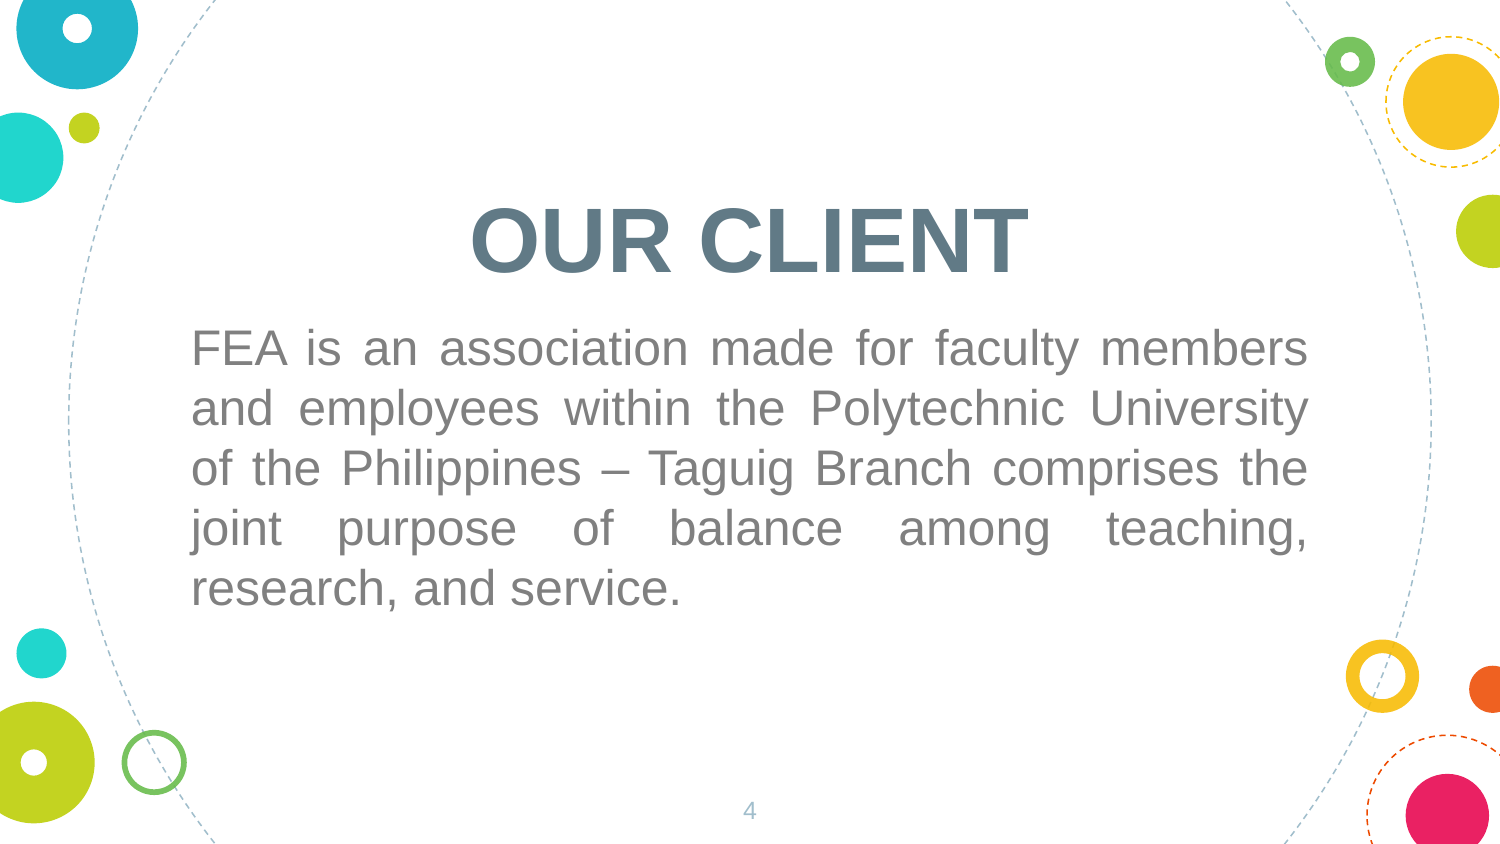

OUR CLIENT
FEA is an association made for faculty members and employees within the Polytechnic University of the Philippines – Taguig Branch comprises the joint purpose of balance among teaching, research, and service.
4